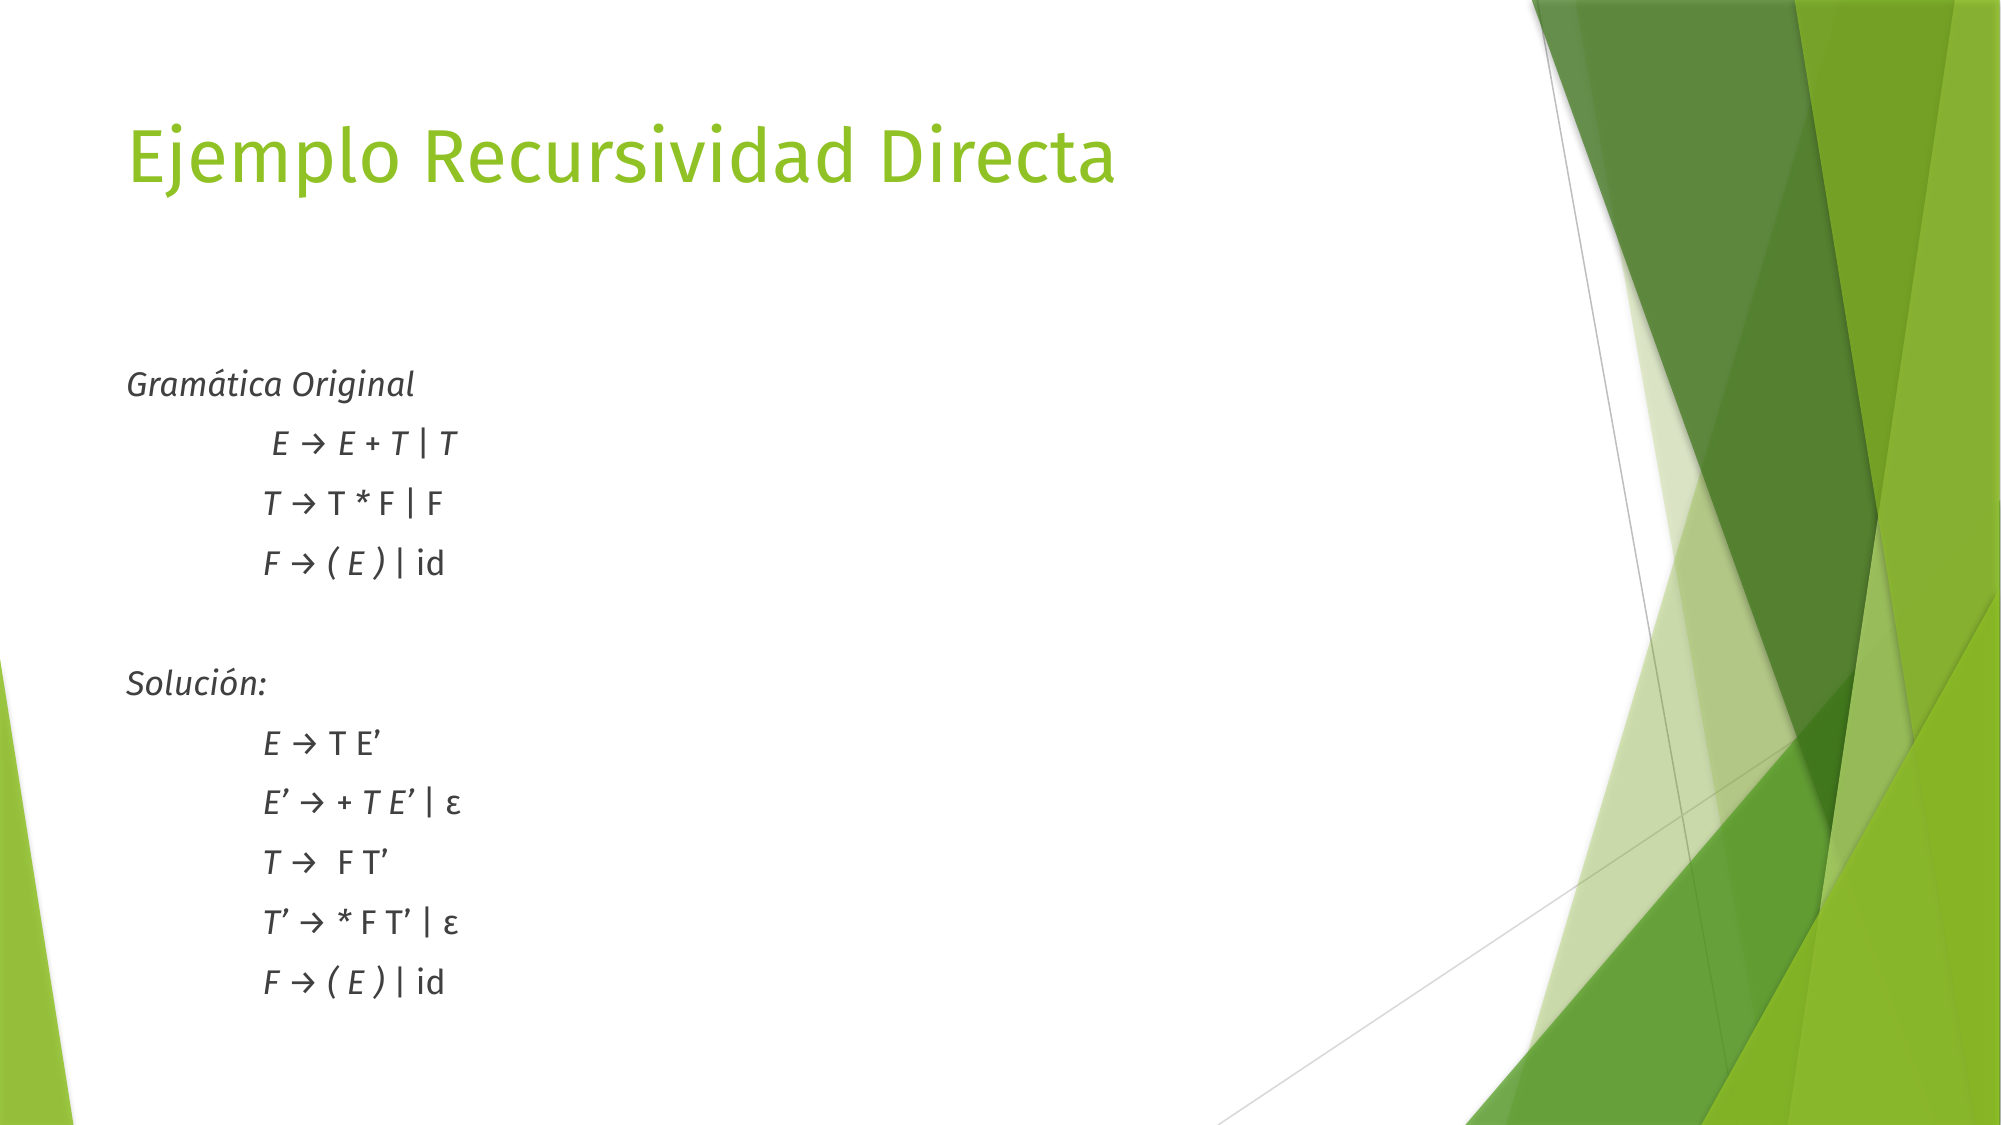

# Ejemplo Recursividad Directa
Gramática Original
	 E → E + T | T
	T → T * F | F
	F → ( E ) | id

Solución:
	E → T E’
	E’ → + T E’ | ε
	T →  F T’
	T’ → * F T’ | ε
	F → ( E ) | id